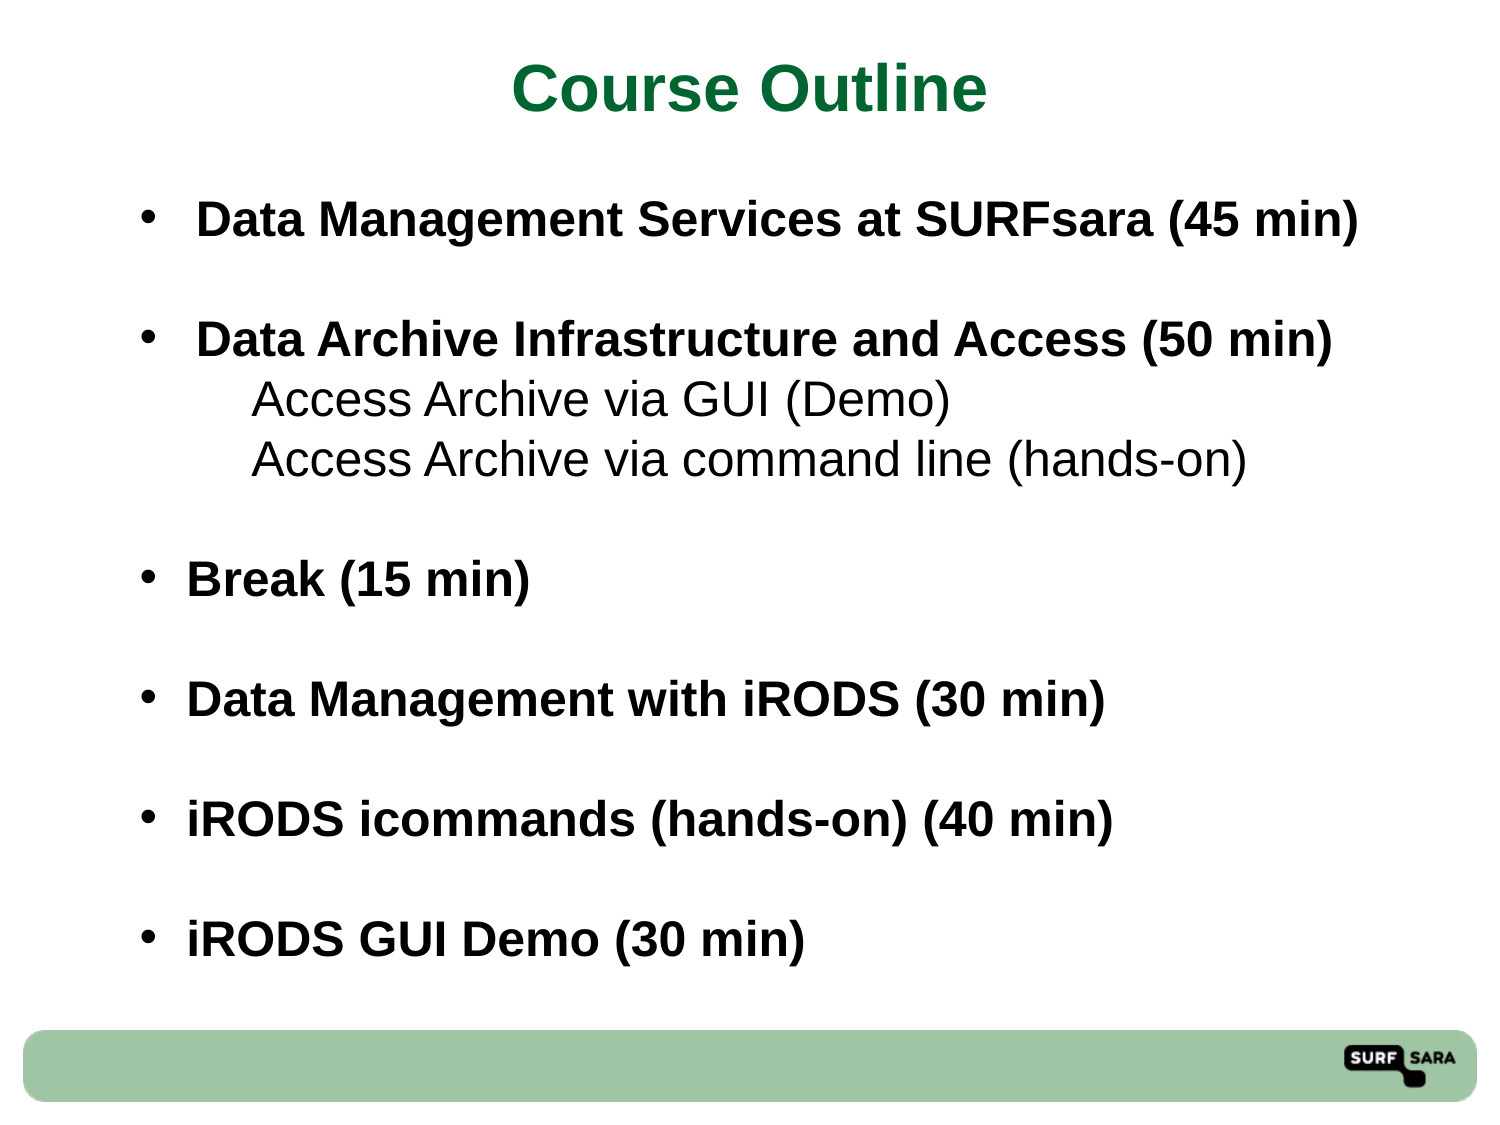

Course Outline
Data Management Services at SURFsara (45 min)

Data Archive Infrastructure and Access (50 min)
        Access Archive via GUI (Demo)
        Access Archive via command line (hands-on)

Break (15 min)

Data Management with iRODS (30 min)

iRODS icommands (hands-on) (40 min)

iRODS GUI Demo (30 min)